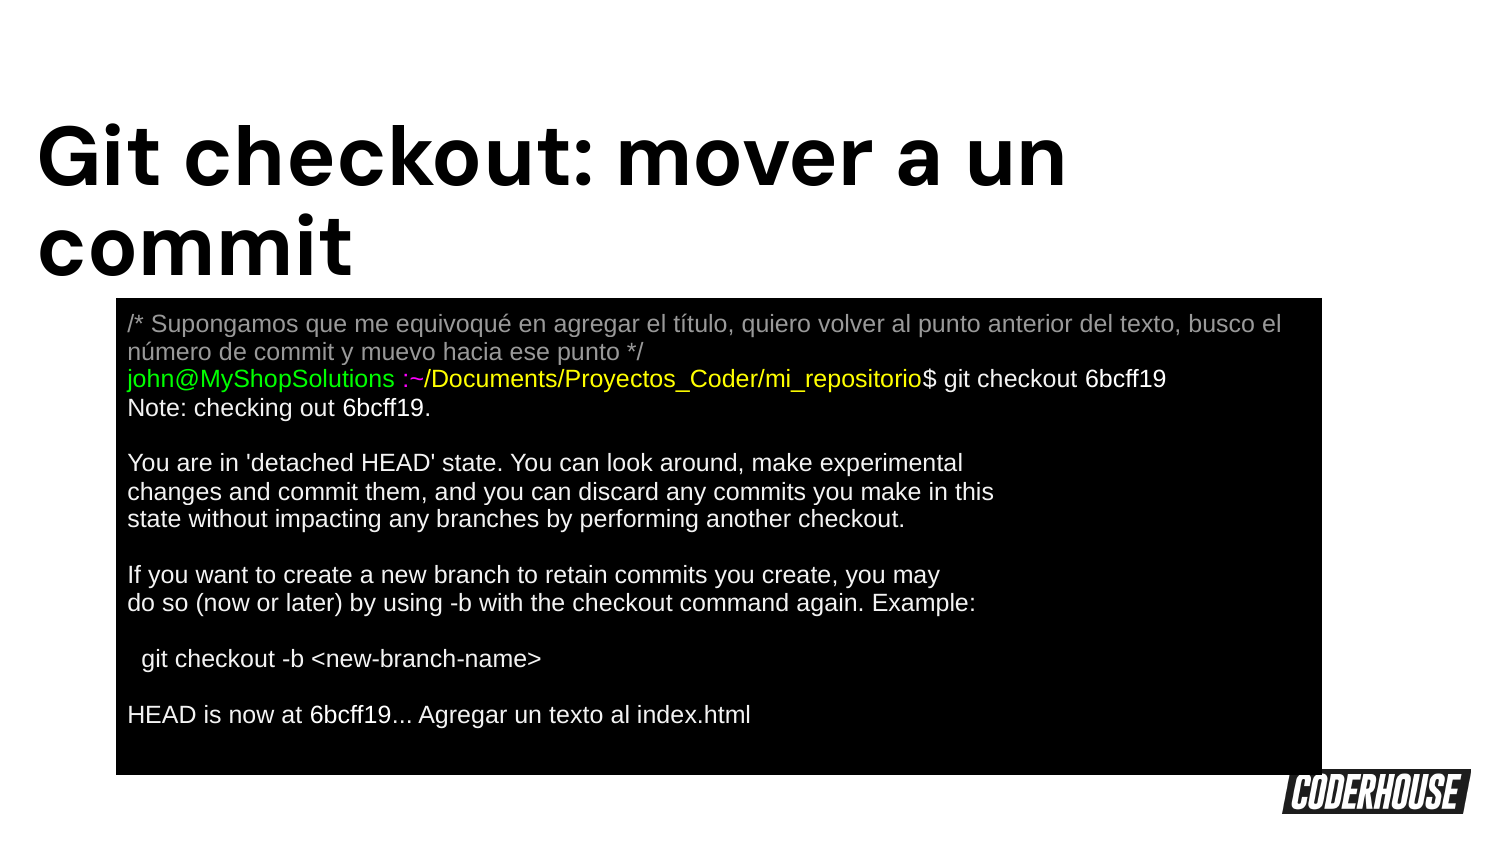

Git checkout: mover a un commit
| /\* Supongamos que me equivoqué en agregar el título, quiero volver al punto anterior del texto, busco el número de commit y muevo hacia ese punto \*/ john@MyShopSolutions :~/Documents/Proyectos\_Coder/mi\_repositorio$ git checkout 6bcff19 Note: checking out 6bcff19. You are in 'detached HEAD' state. You can look around, make experimental changes and commit them, and you can discard any commits you make in this state without impacting any branches by performing another checkout. If you want to create a new branch to retain commits you create, you may do so (now or later) by using -b with the checkout command again. Example: git checkout -b <new-branch-name> HEAD is now at 6bcff19... Agregar un texto al index.html |
| --- |